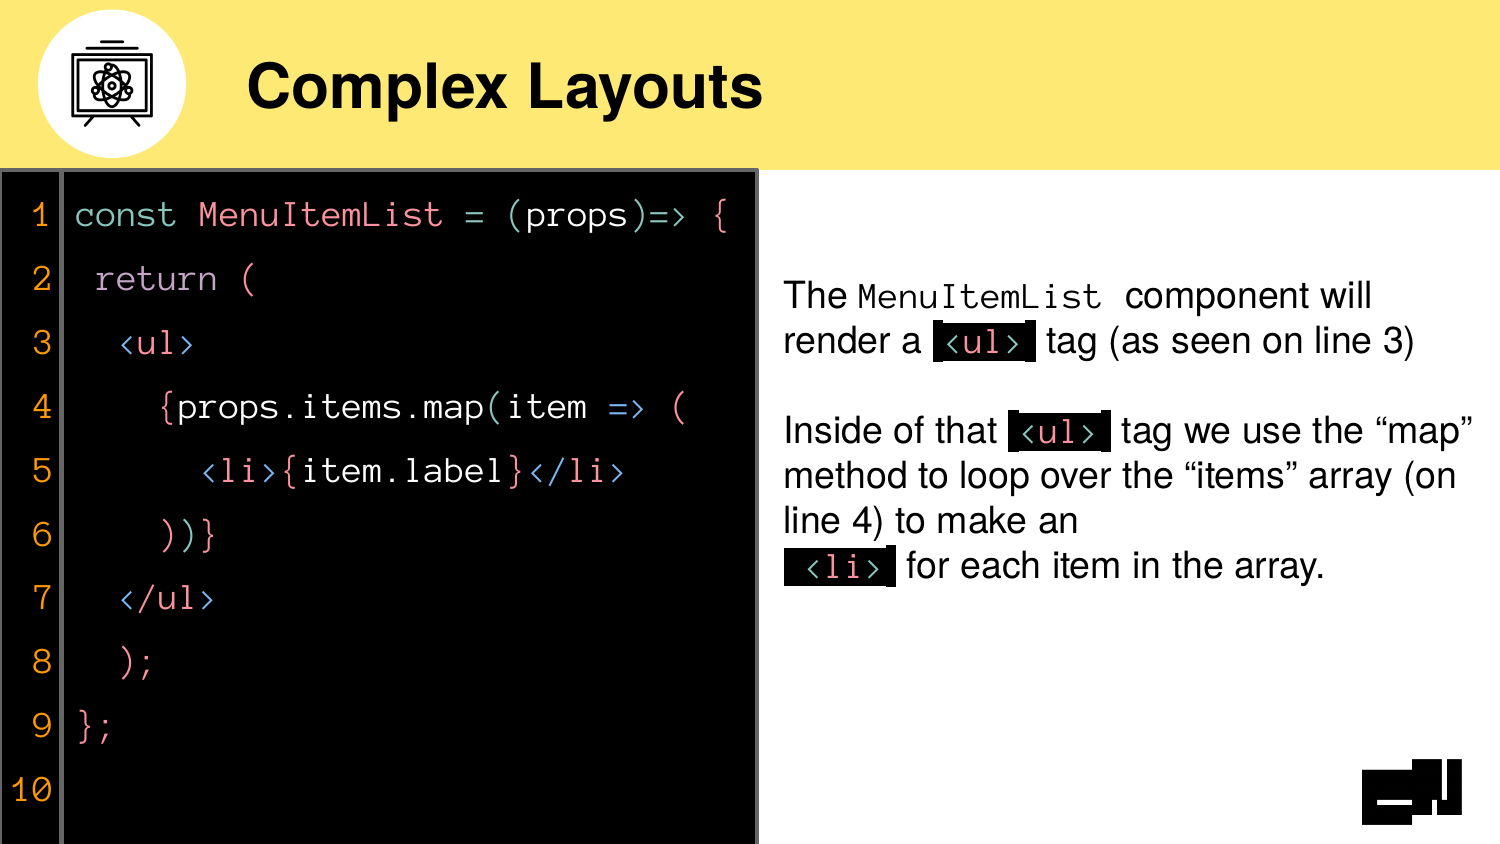

# Complex Layouts
1
2
3
4
5
6
7
8
9
10
const MenuItemList = (props)=> {
 return (
  <ul>
    {props.items.map(item => (
      <li>{item.label}</li>
    ))}
  </ul>
  );
};
The MenuItemList component will
render a  <ul>  tag (as seen on line 3)
Inside of that  <ul>  tag we use the “map” method to loop over the “items” array (on line 4) to make an
 <li>  for each item in the array.